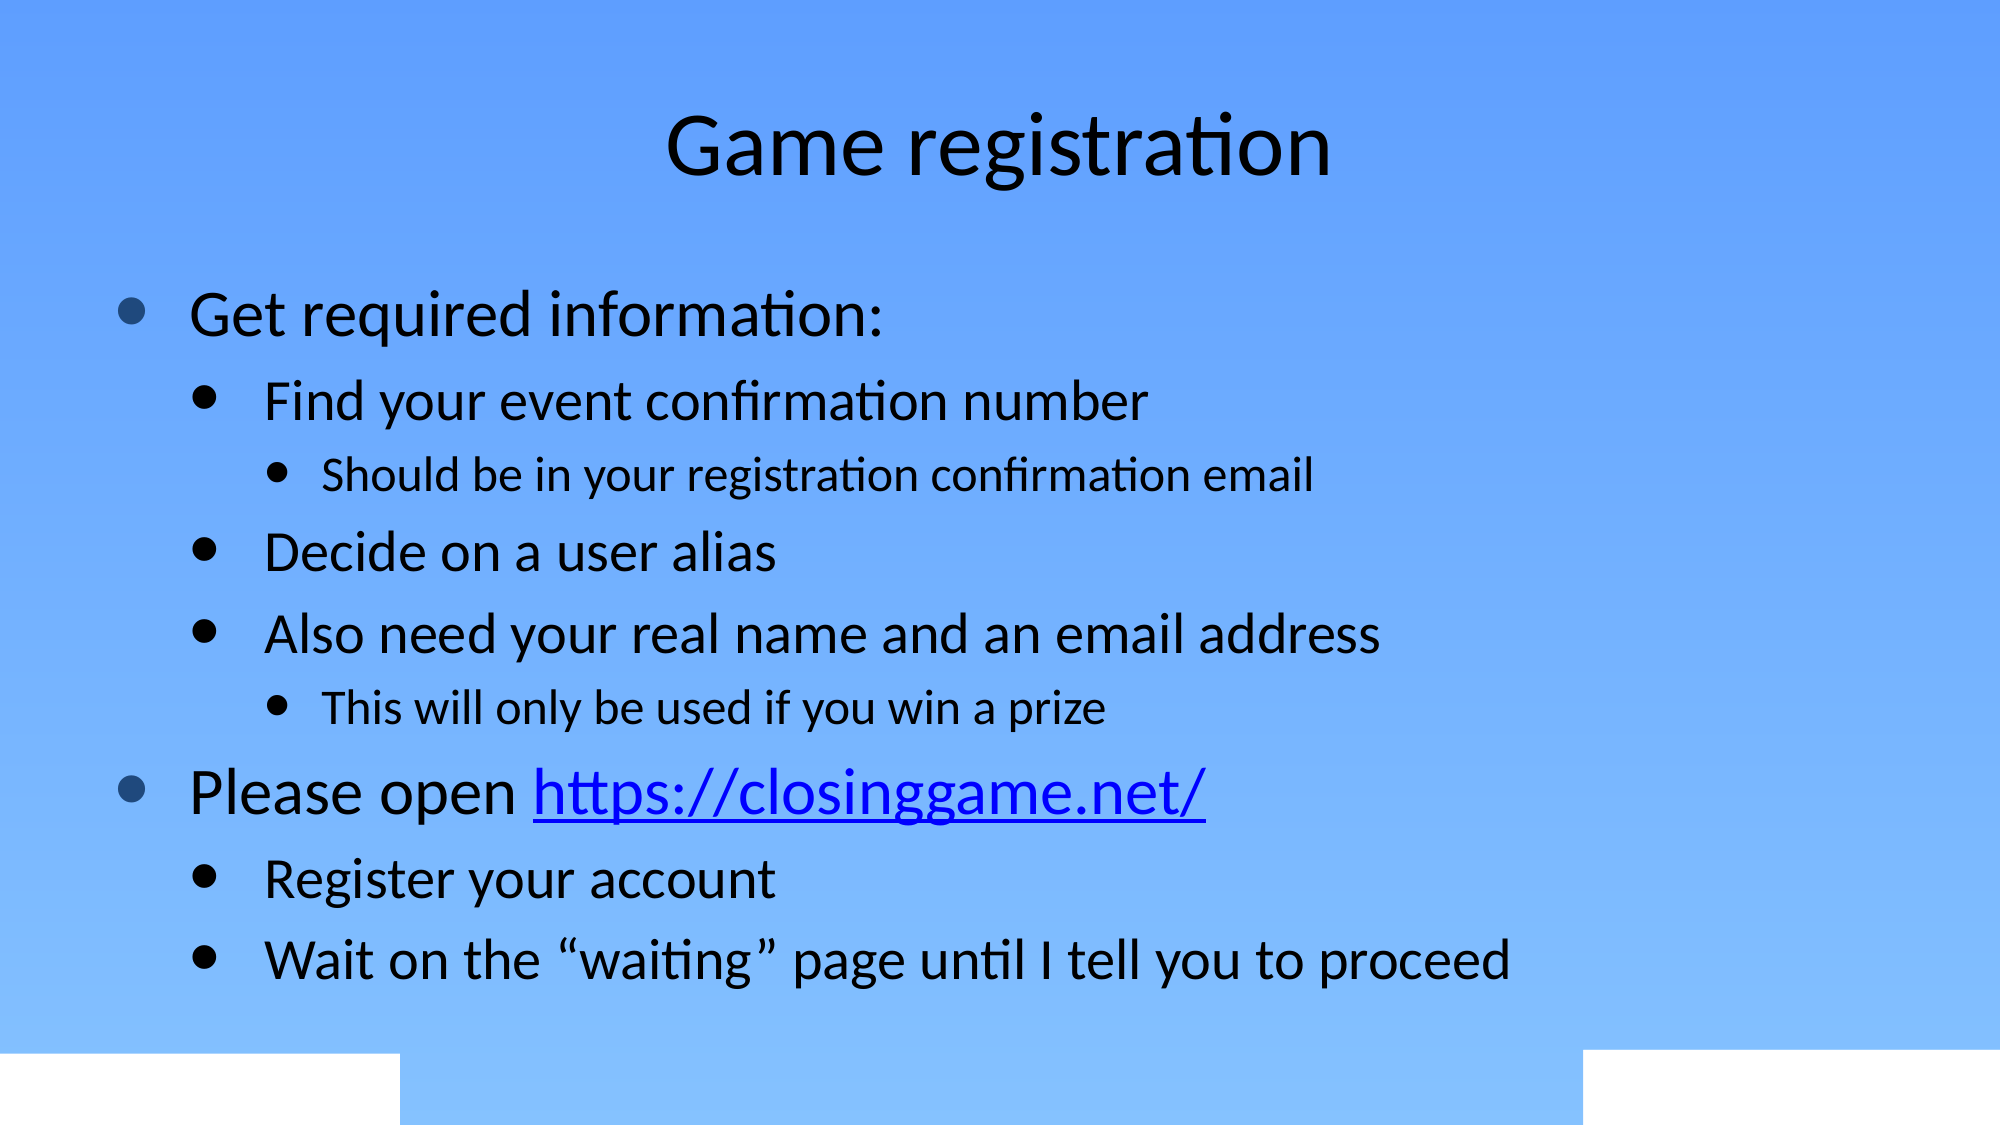

# Game registration
Get required information:
Find your event confirmation number
Should be in your registration confirmation email
Decide on a user alias
Also need your real name and an email address
This will only be used if you win a prize
Please open https://closinggame.net/
Register your account
Wait on the “waiting” page until I tell you to proceed